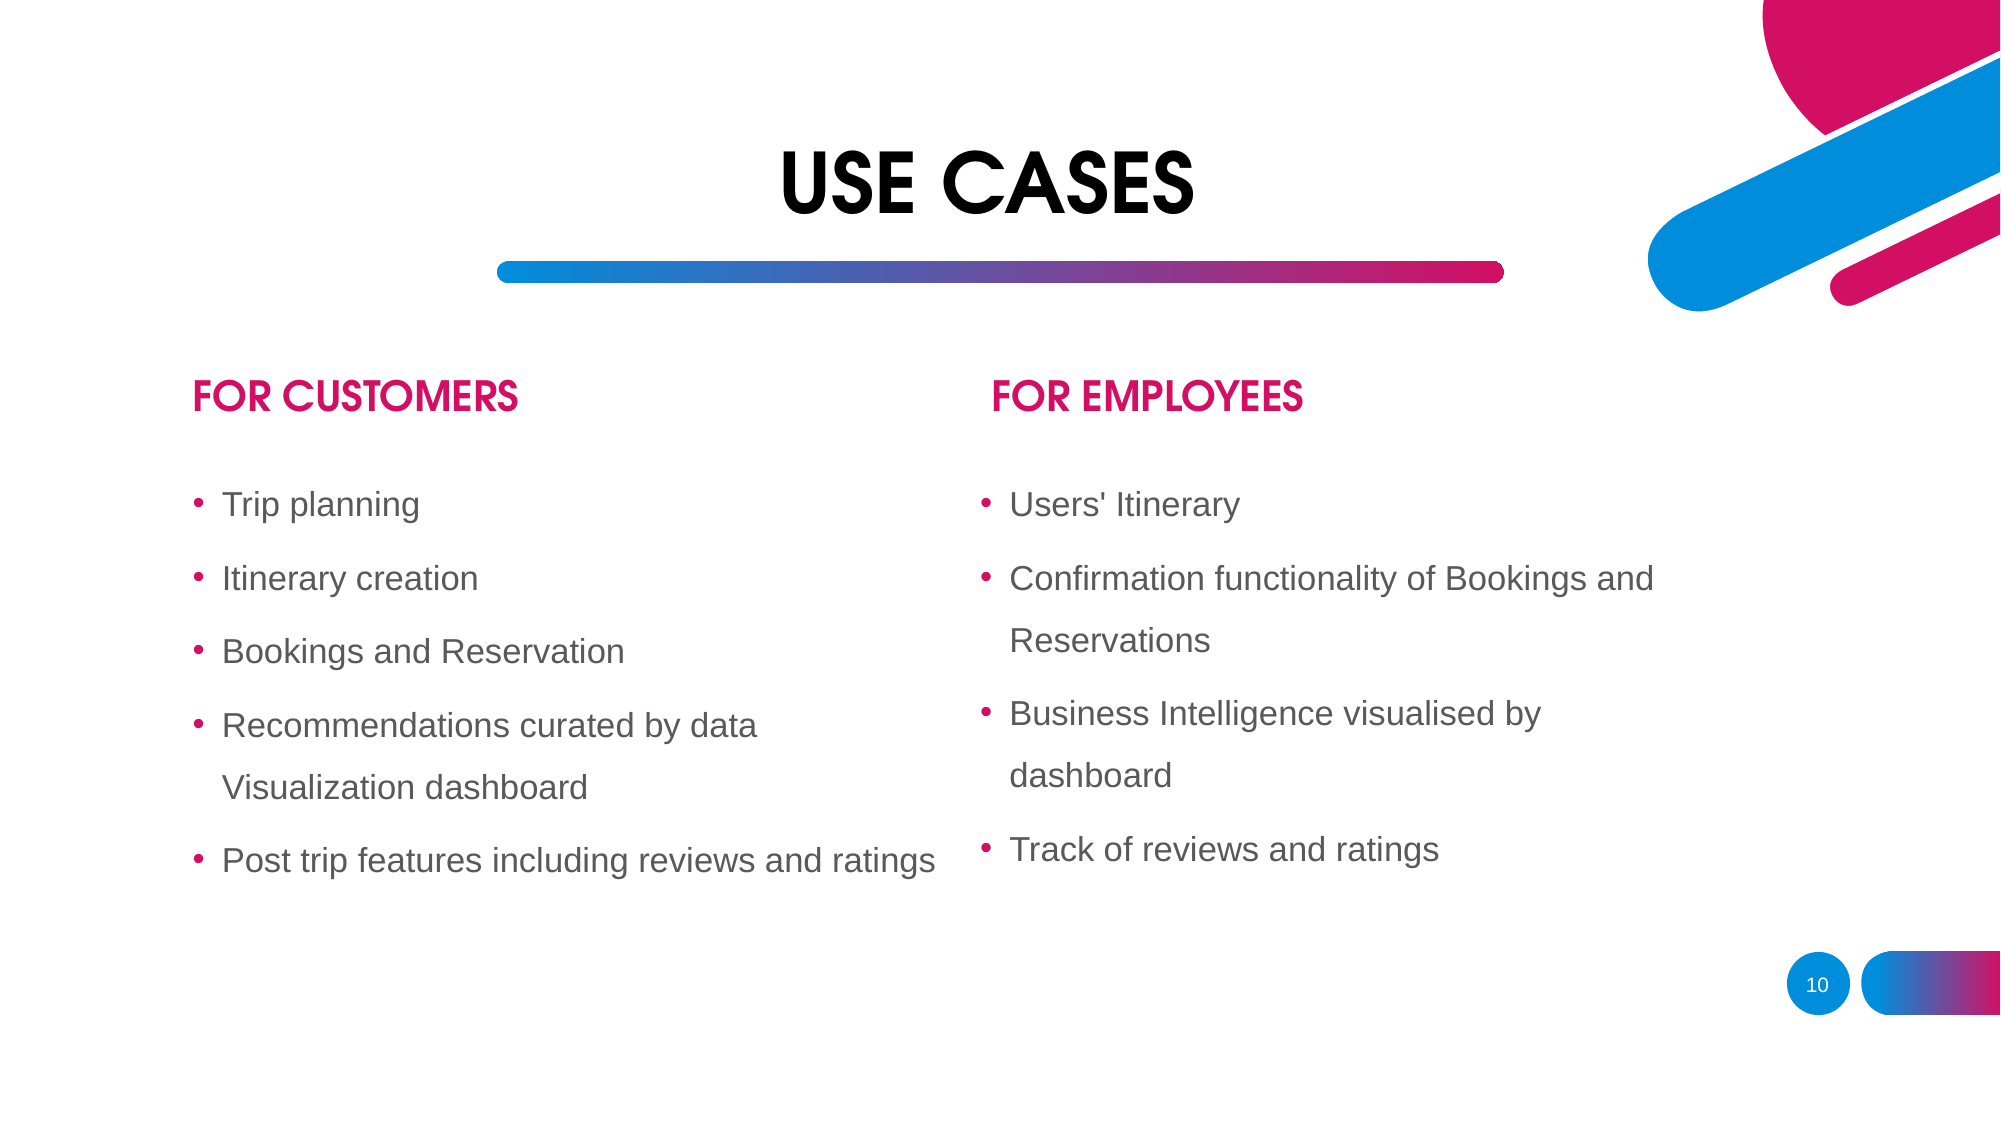

# USE CASES
FOR CUSTOMERS
 FOR EMPLOYEES
Users' Itinerary
Confirmation functionality of Bookings and Reservations
Business Intelligence visualised by dashboard
Track of reviews and ratings
Trip planning
Itinerary creation
Bookings and Reservation
Recommendations curated by data Visualization dashboard
Post trip features including reviews and ratings

10